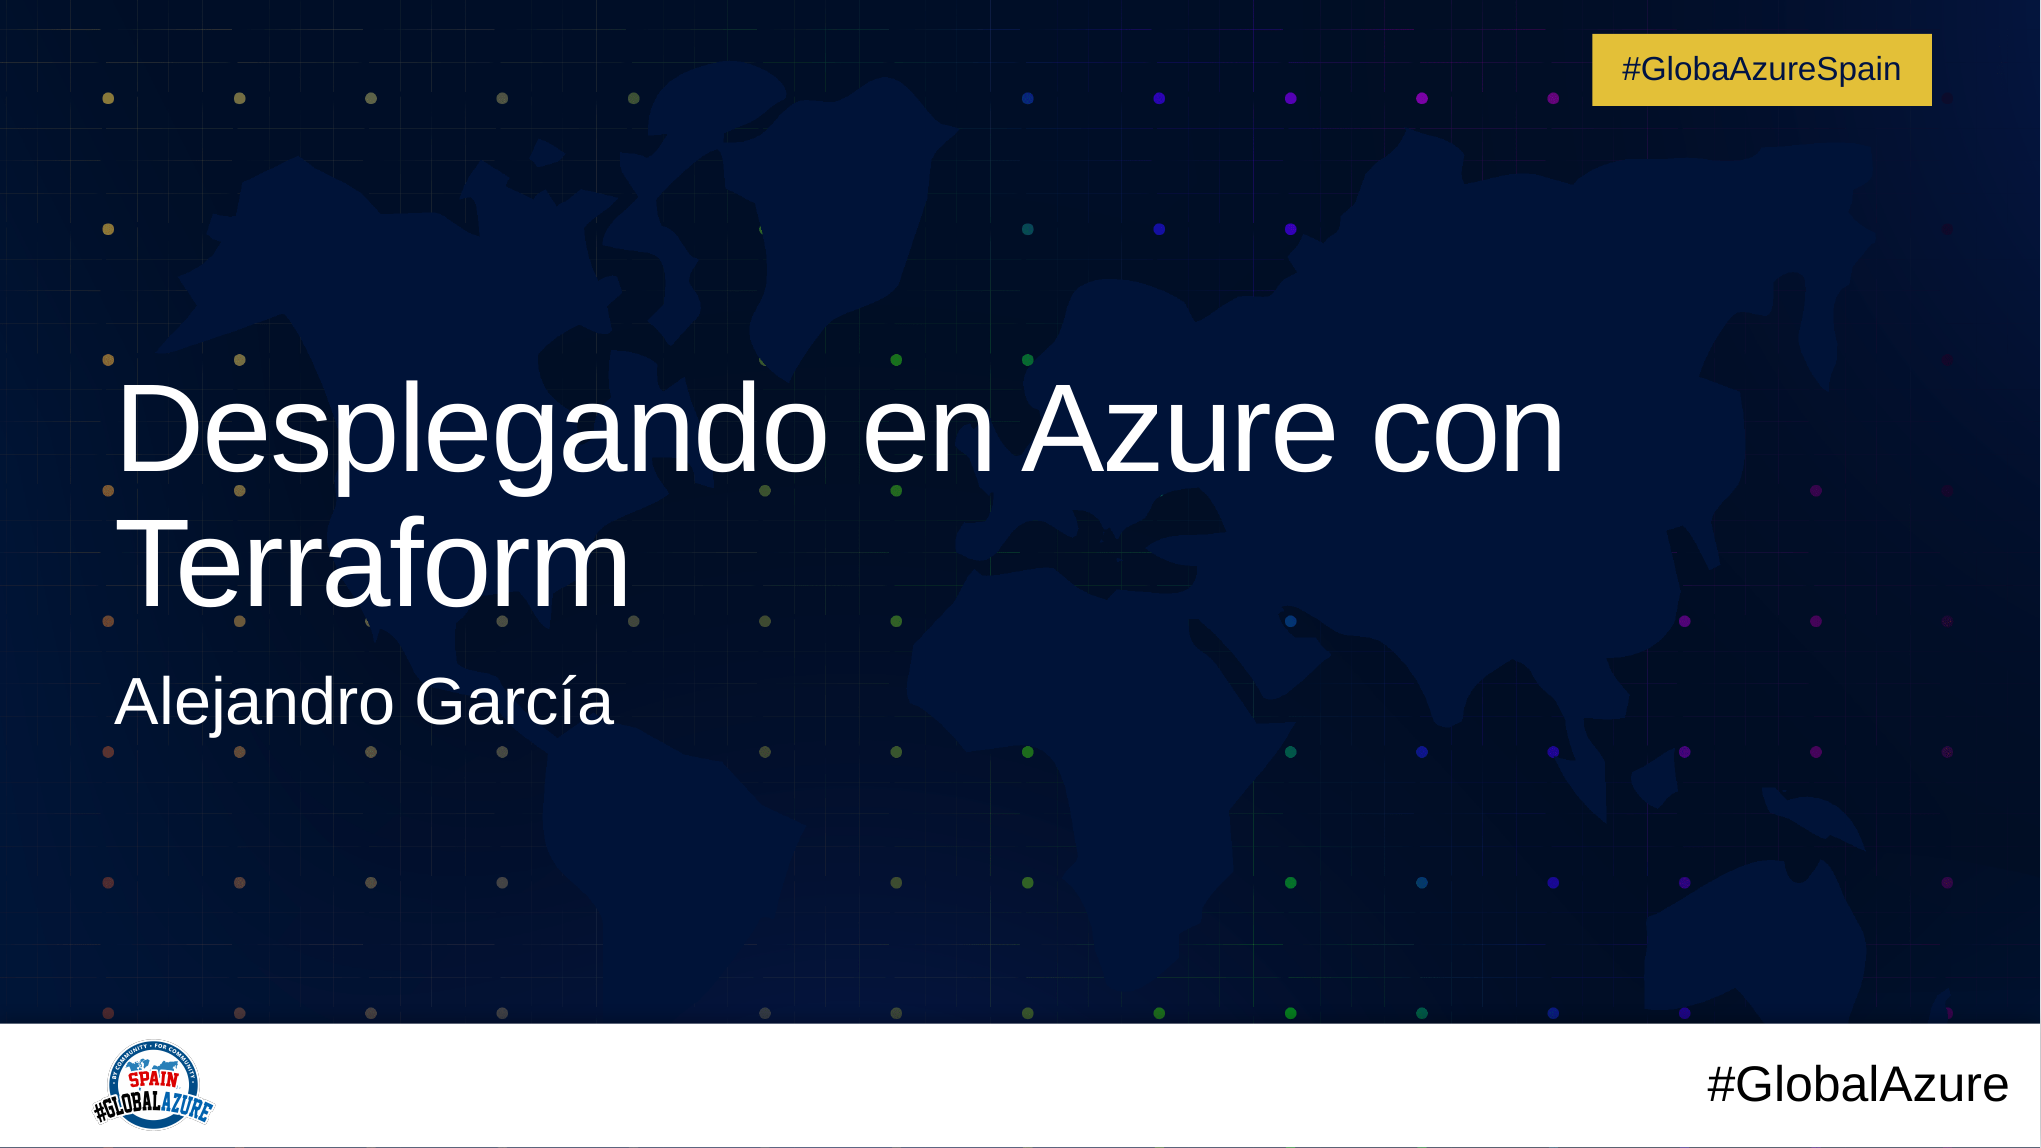

# Desplegando en Azure con Terraform
Alejandro García